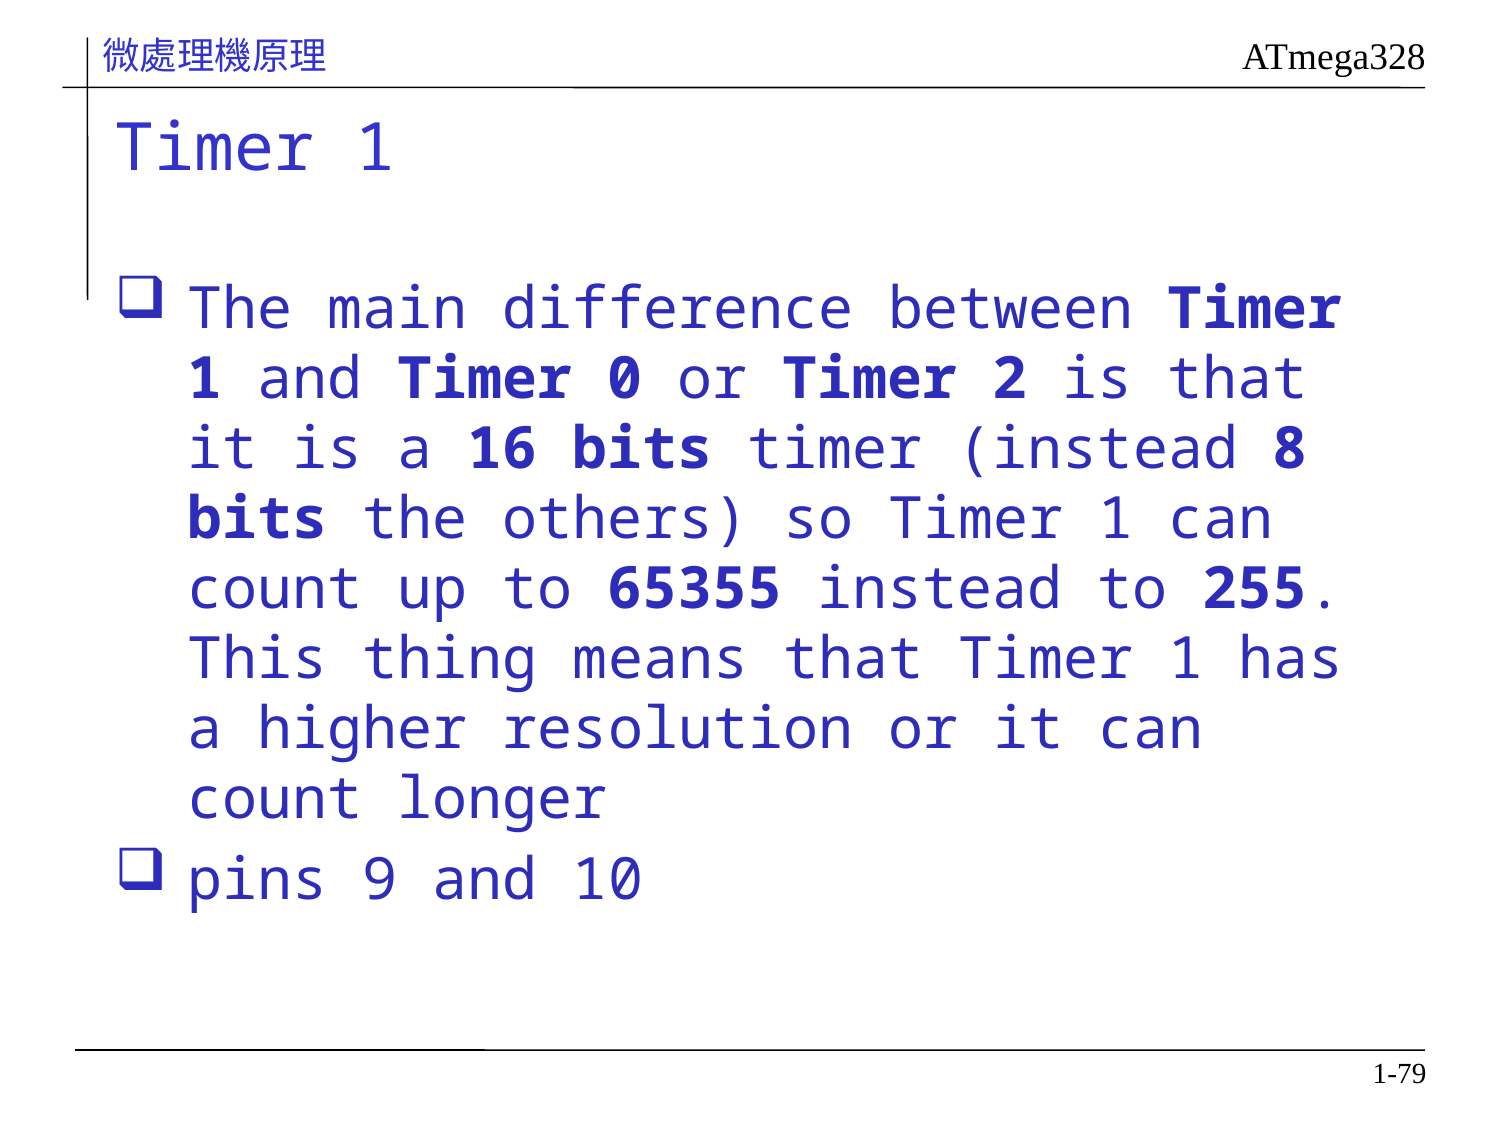

# Timer 1
The main difference between Timer 1 and Timer 0 or Timer 2 is that it is a 16 bits timer (instead 8 bits the others) so Timer 1 can count up to 65355 instead to 255. This thing means that Timer 1 has a higher resolution or it can count longer
pins 9 and 10